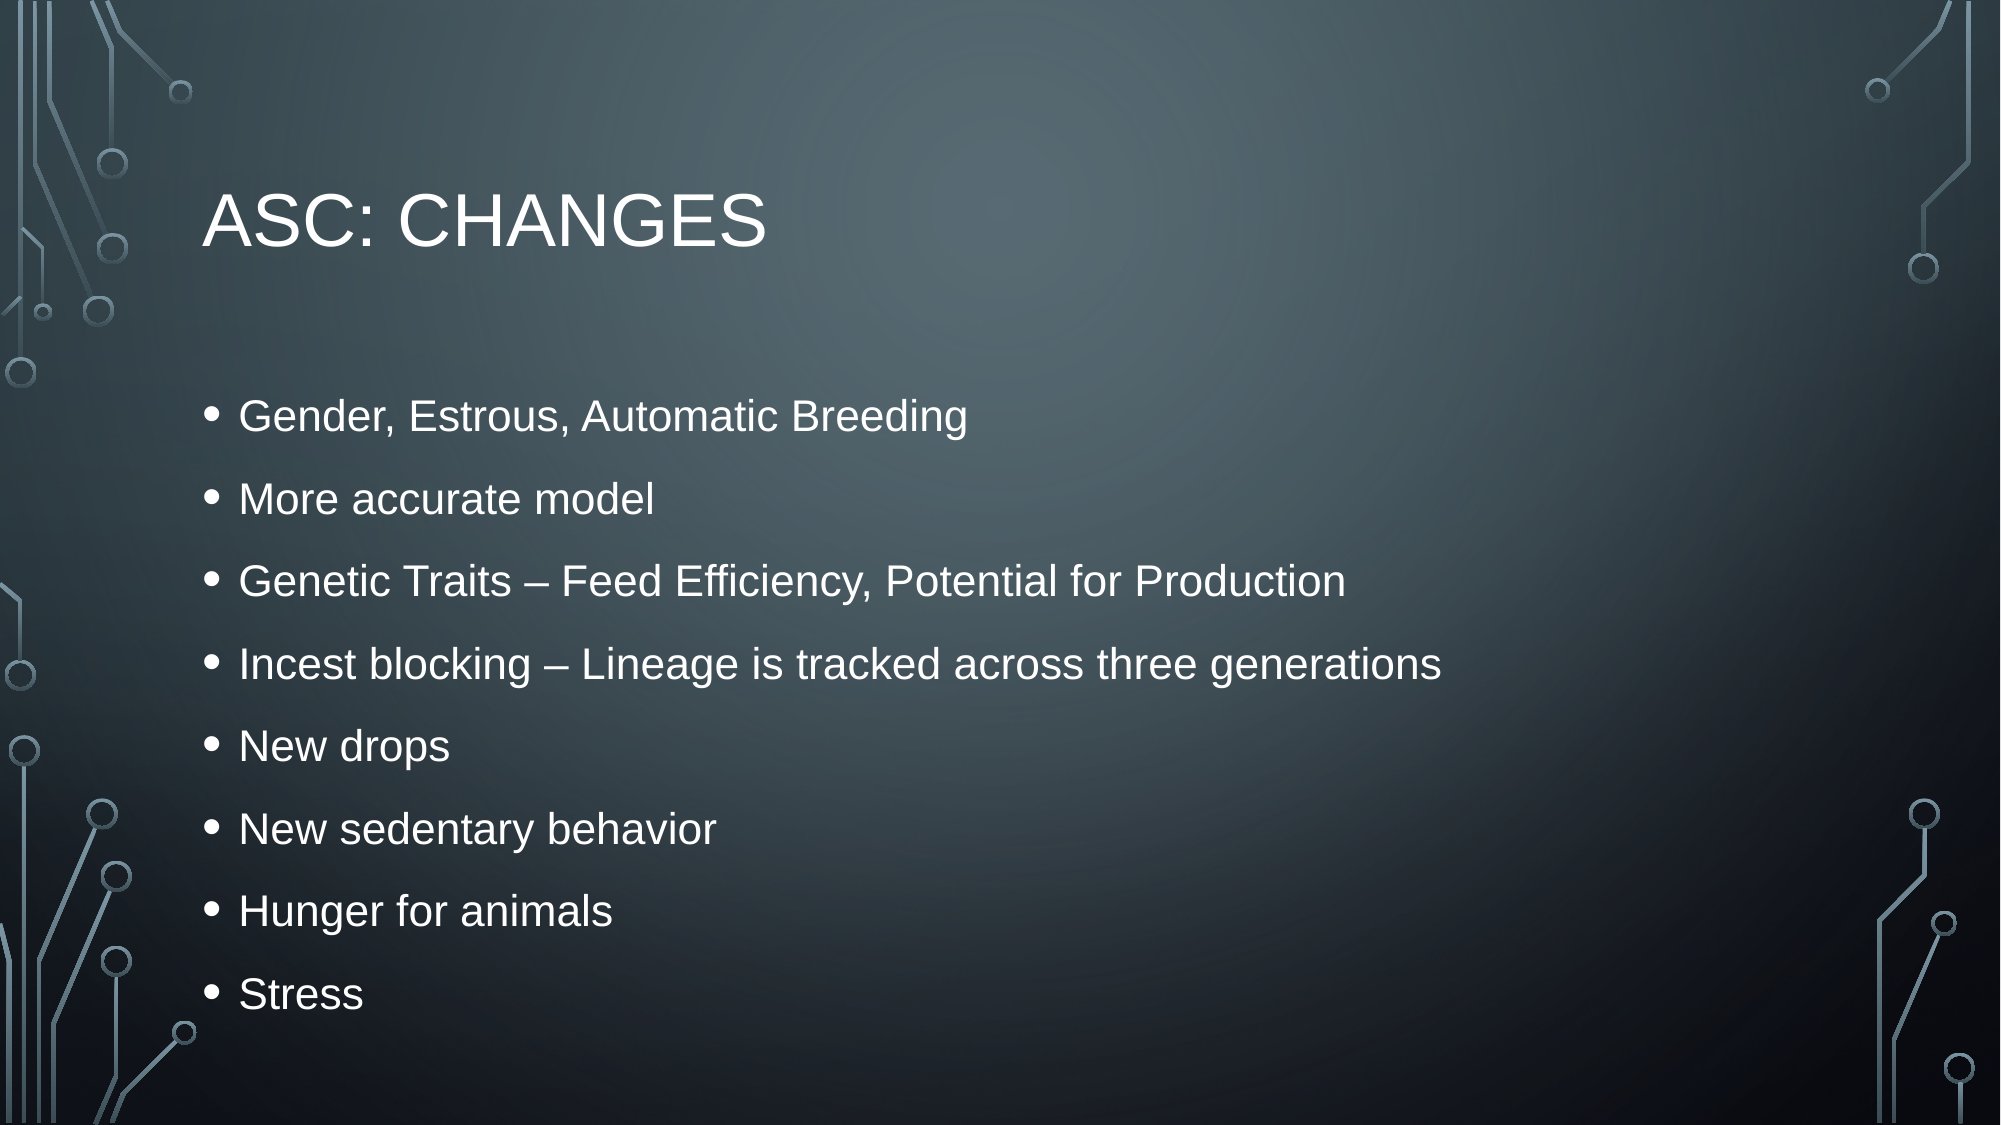

# ASC: Changes
Gender, Estrous, Automatic Breeding
More accurate model
Genetic Traits – Feed Efficiency, Potential for Production
Incest blocking – Lineage is tracked across three generations
New drops
New sedentary behavior
Hunger for animals
Stress